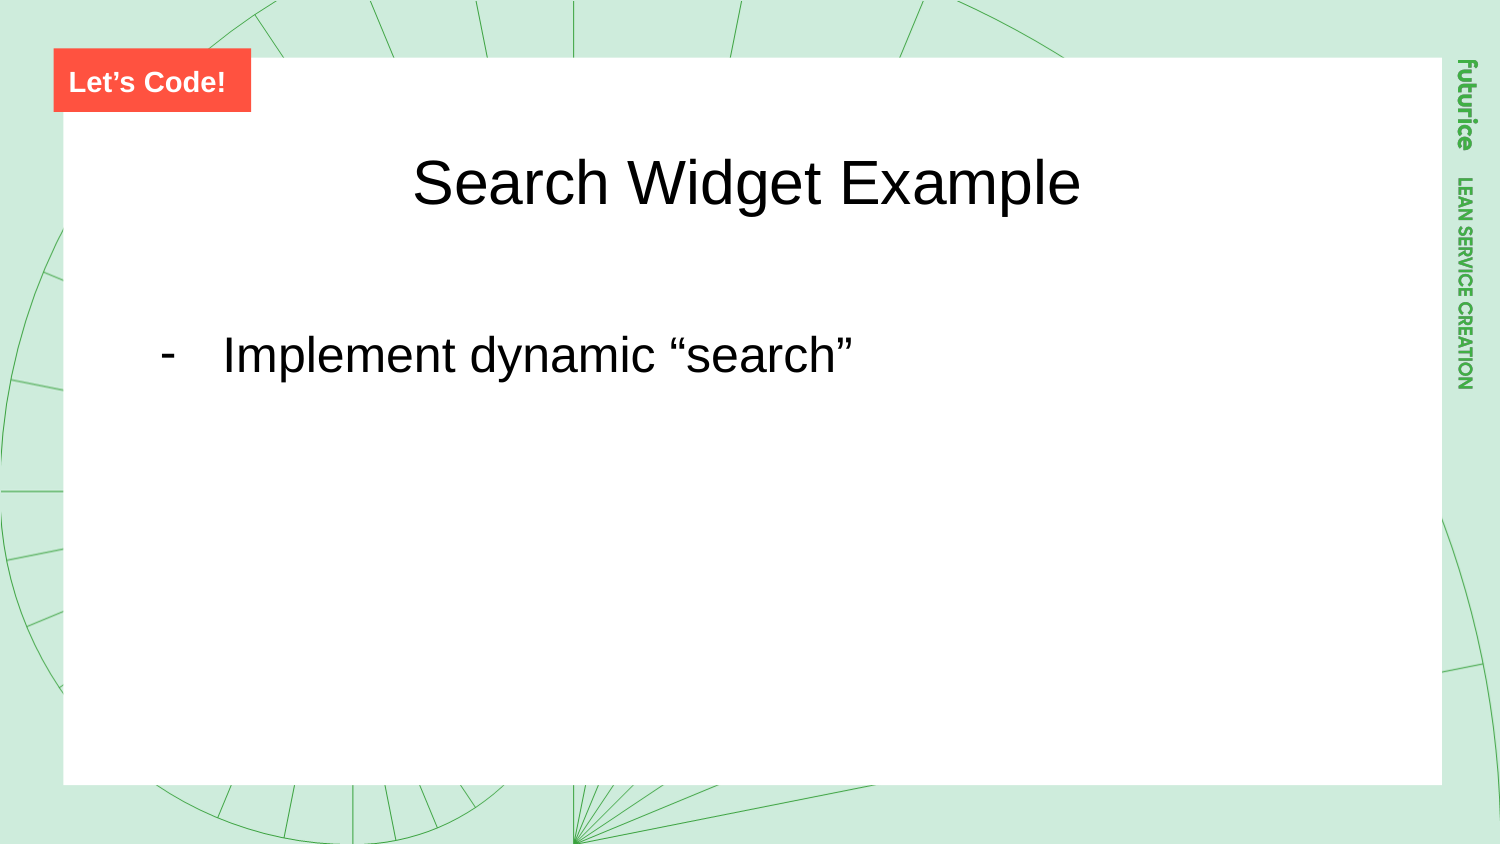

Let’s Code!
Search Widget Example

Implement dynamic “search”